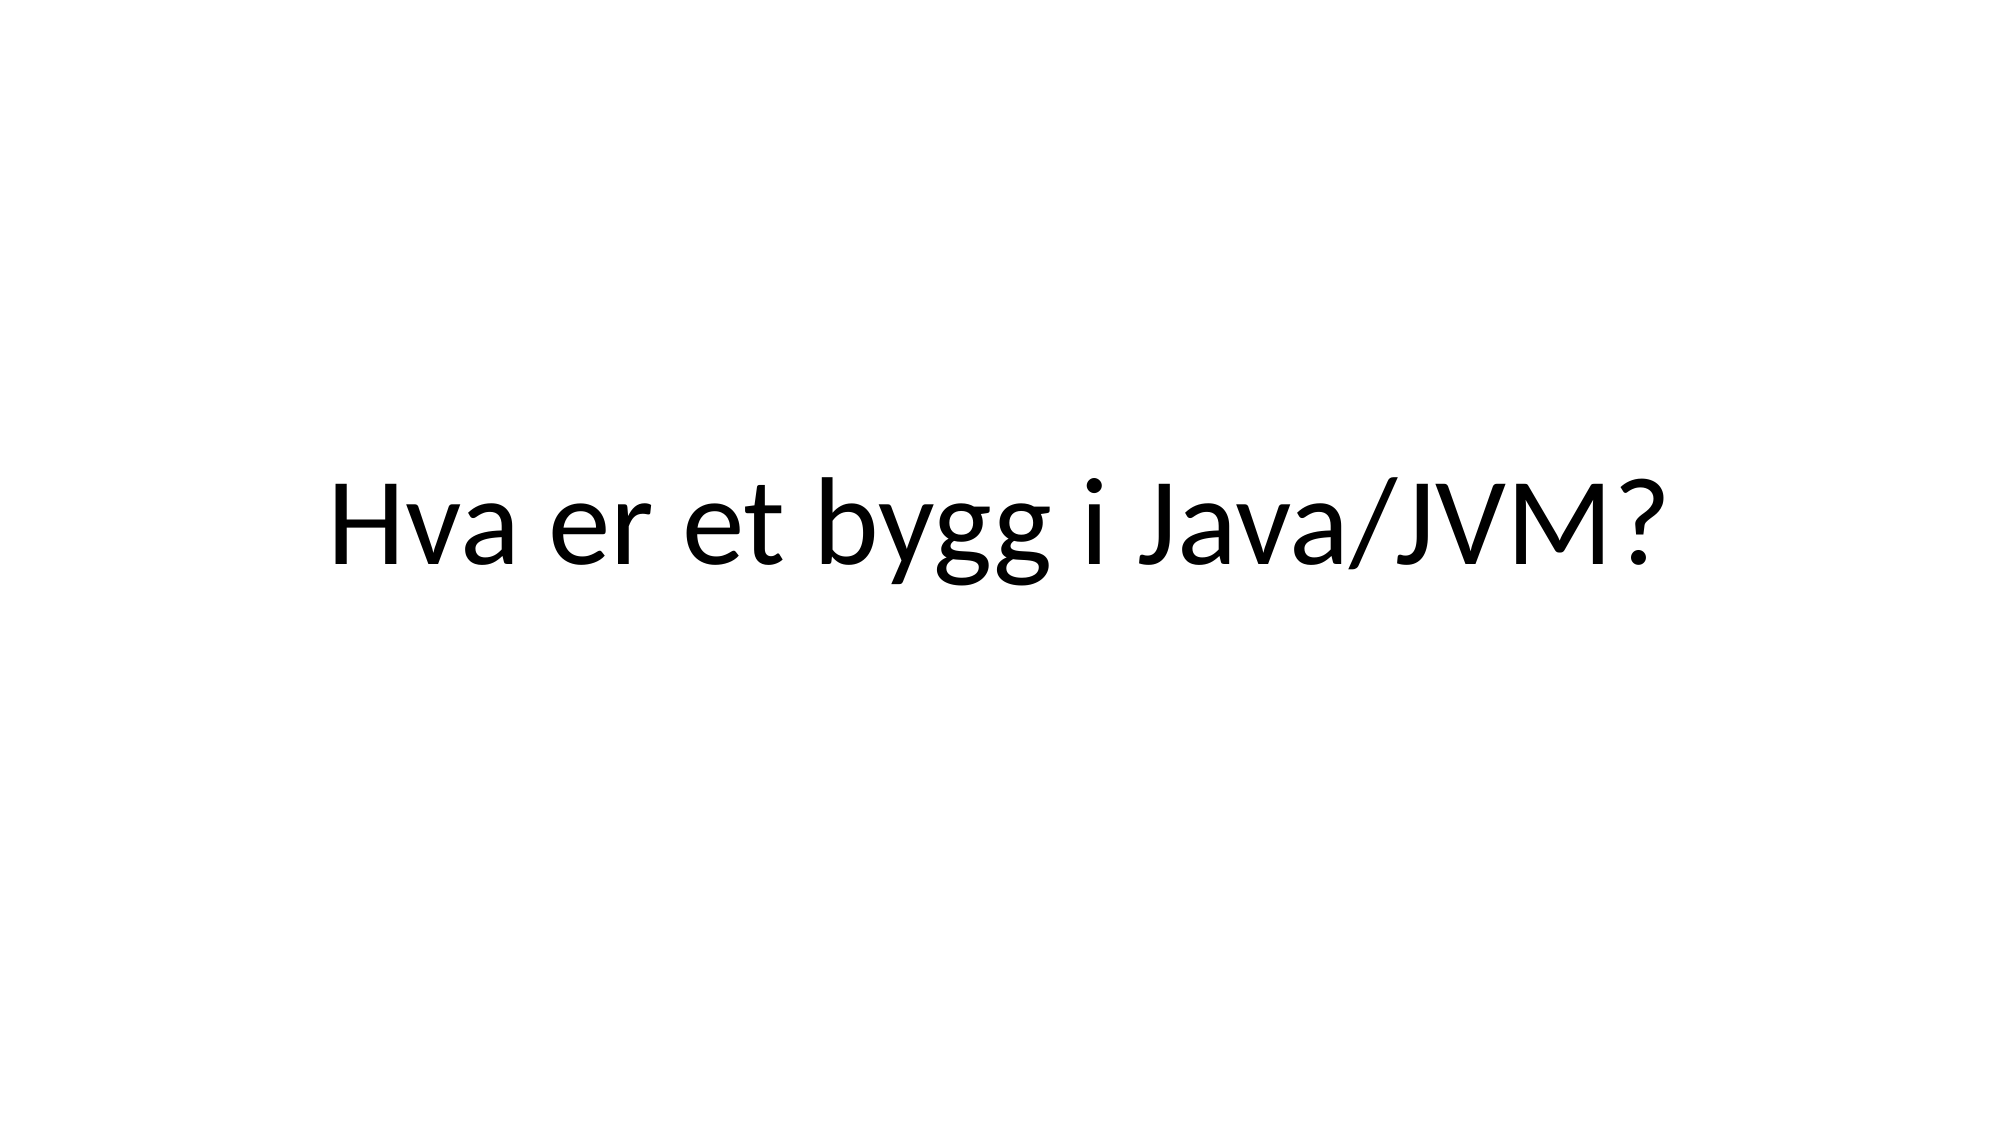

# Hva er et bygg i Java/JVM?